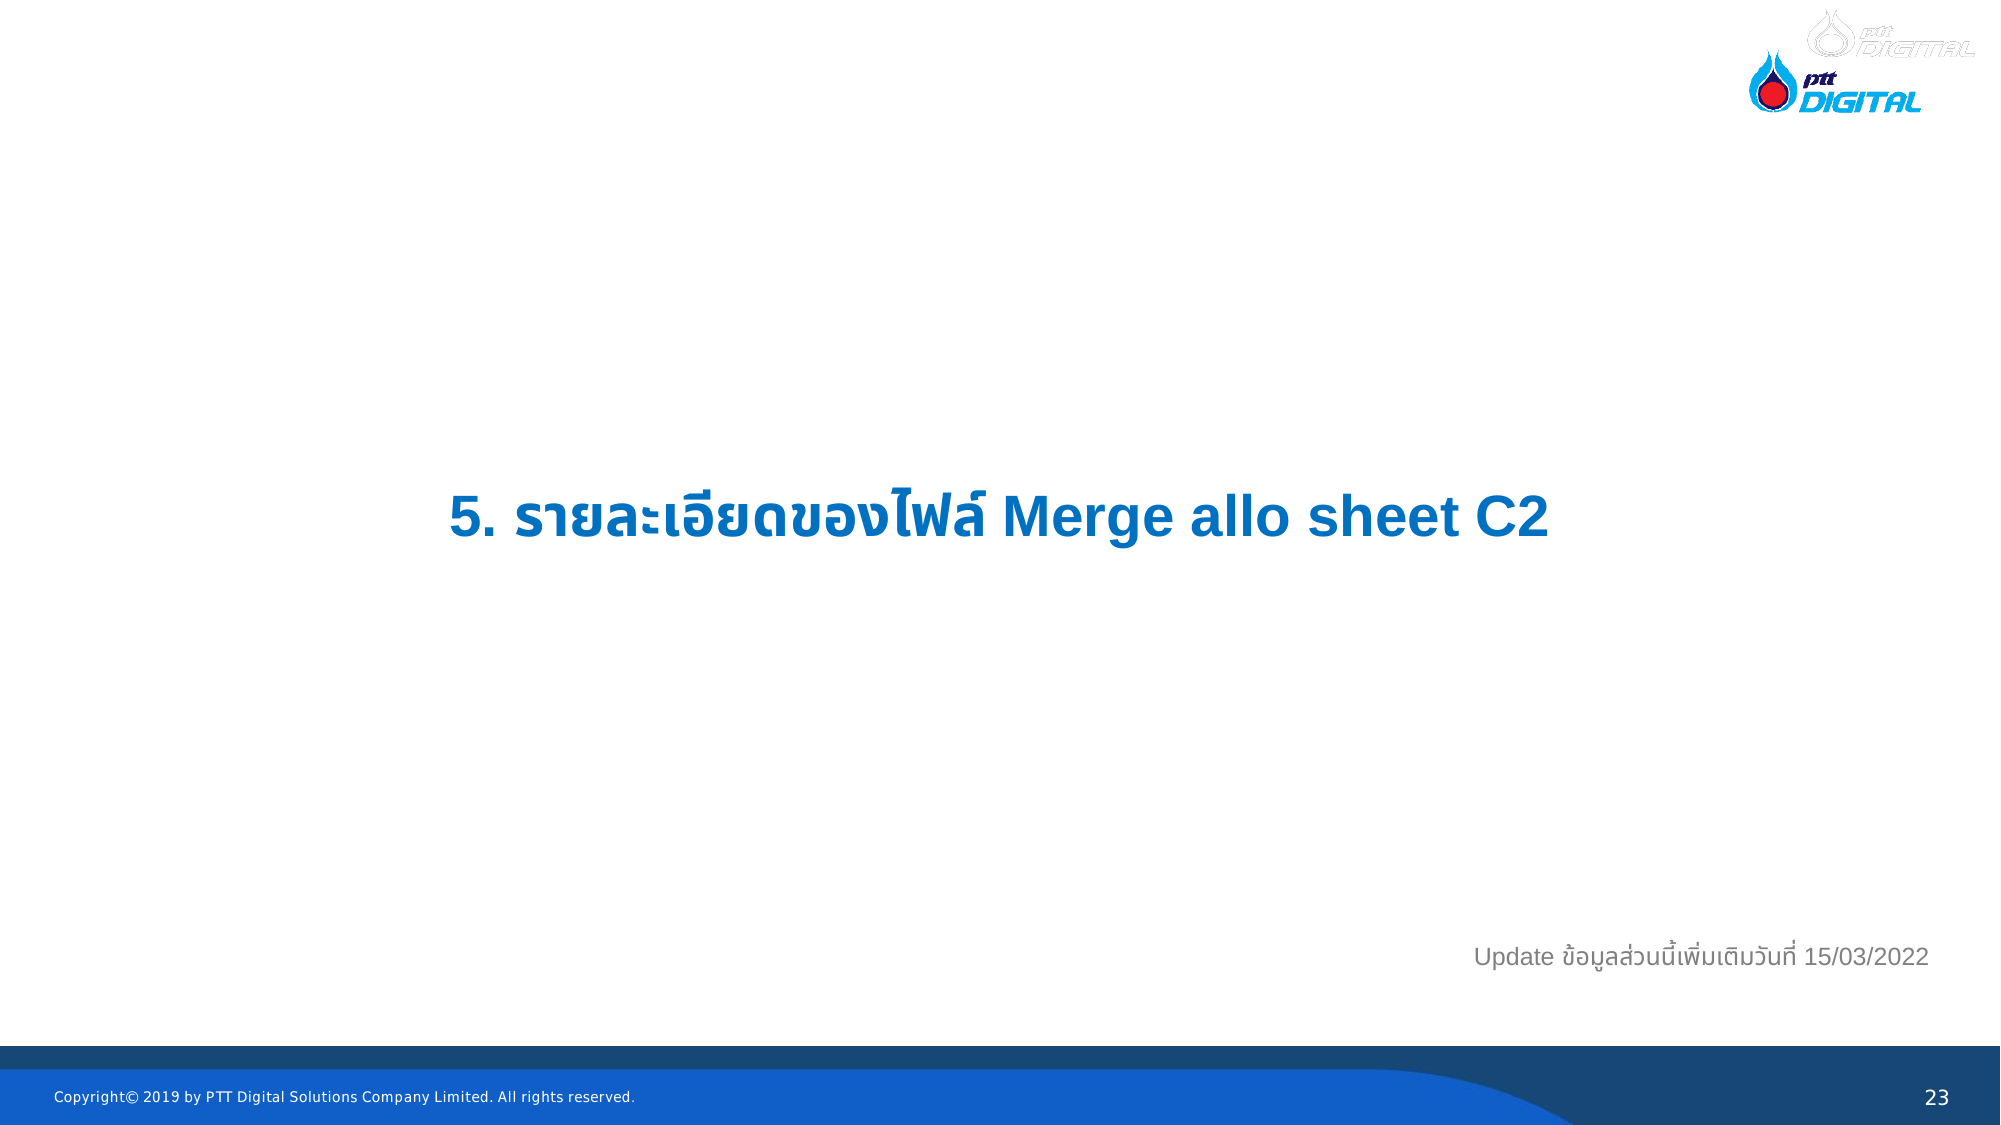

5. รายละเอียดของไฟล์ Merge allo sheet C2
Update ข้อมูลส่วนนี้เพิ่มเติมวันที่ 15/03/2022
23